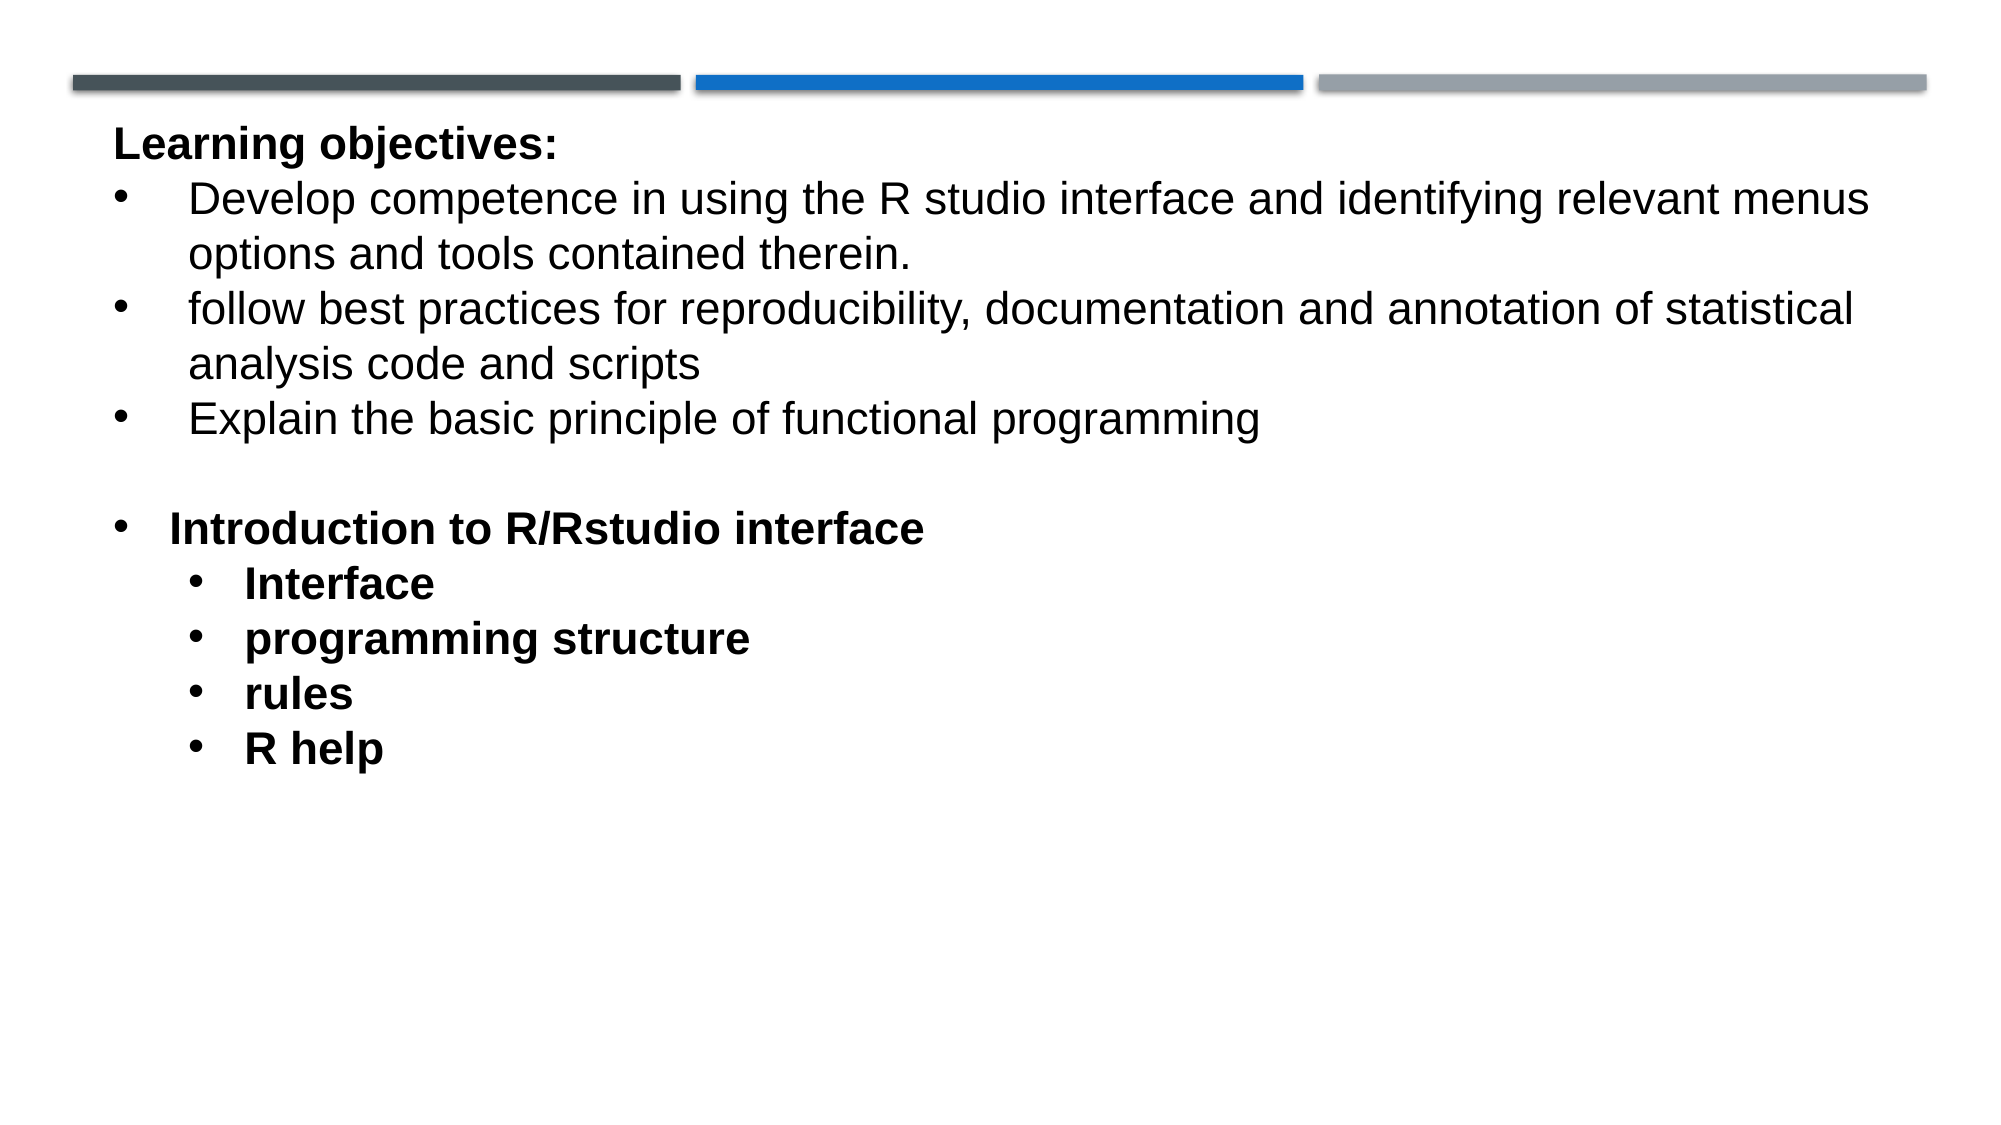

Learning objectives:
Develop competence in using the R studio interface and identifying relevant menus options and tools contained therein.
follow best practices for reproducibility, documentation and annotation of statistical analysis code and scripts
Explain the basic principle of functional programming

Introduction to R/Rstudio interface
Interface
programming structure
rules
R help